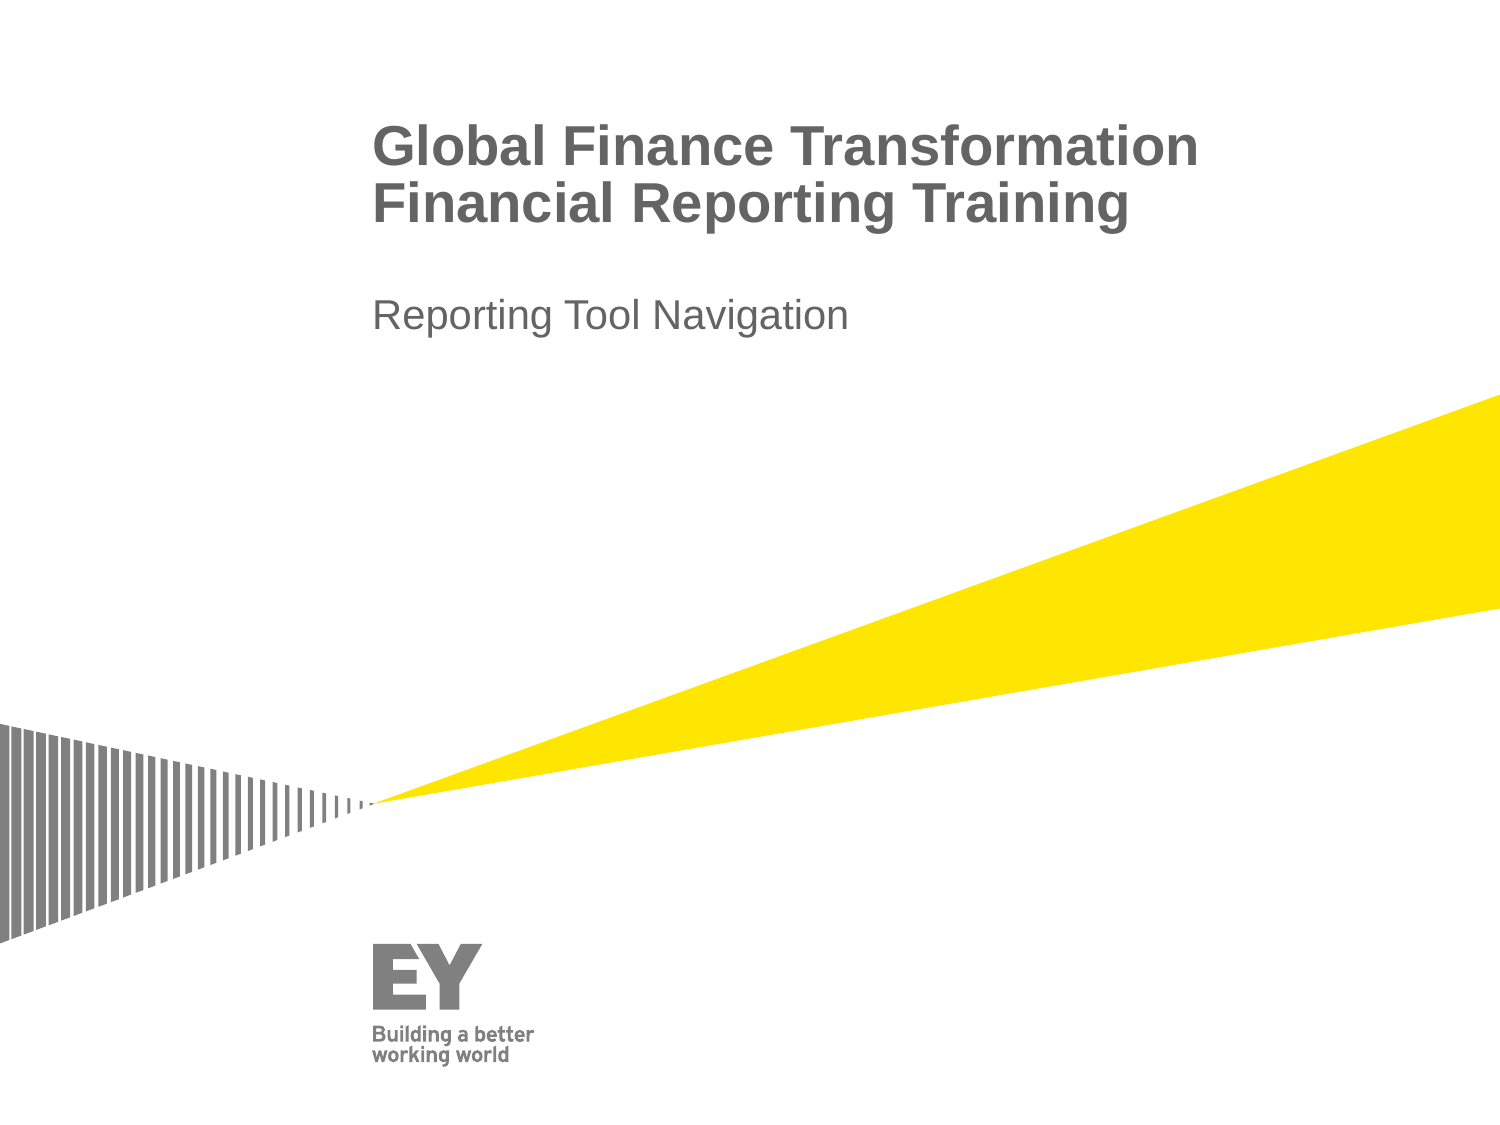

# Global Finance Transformation Financial Reporting Training
Reporting Tool Navigation